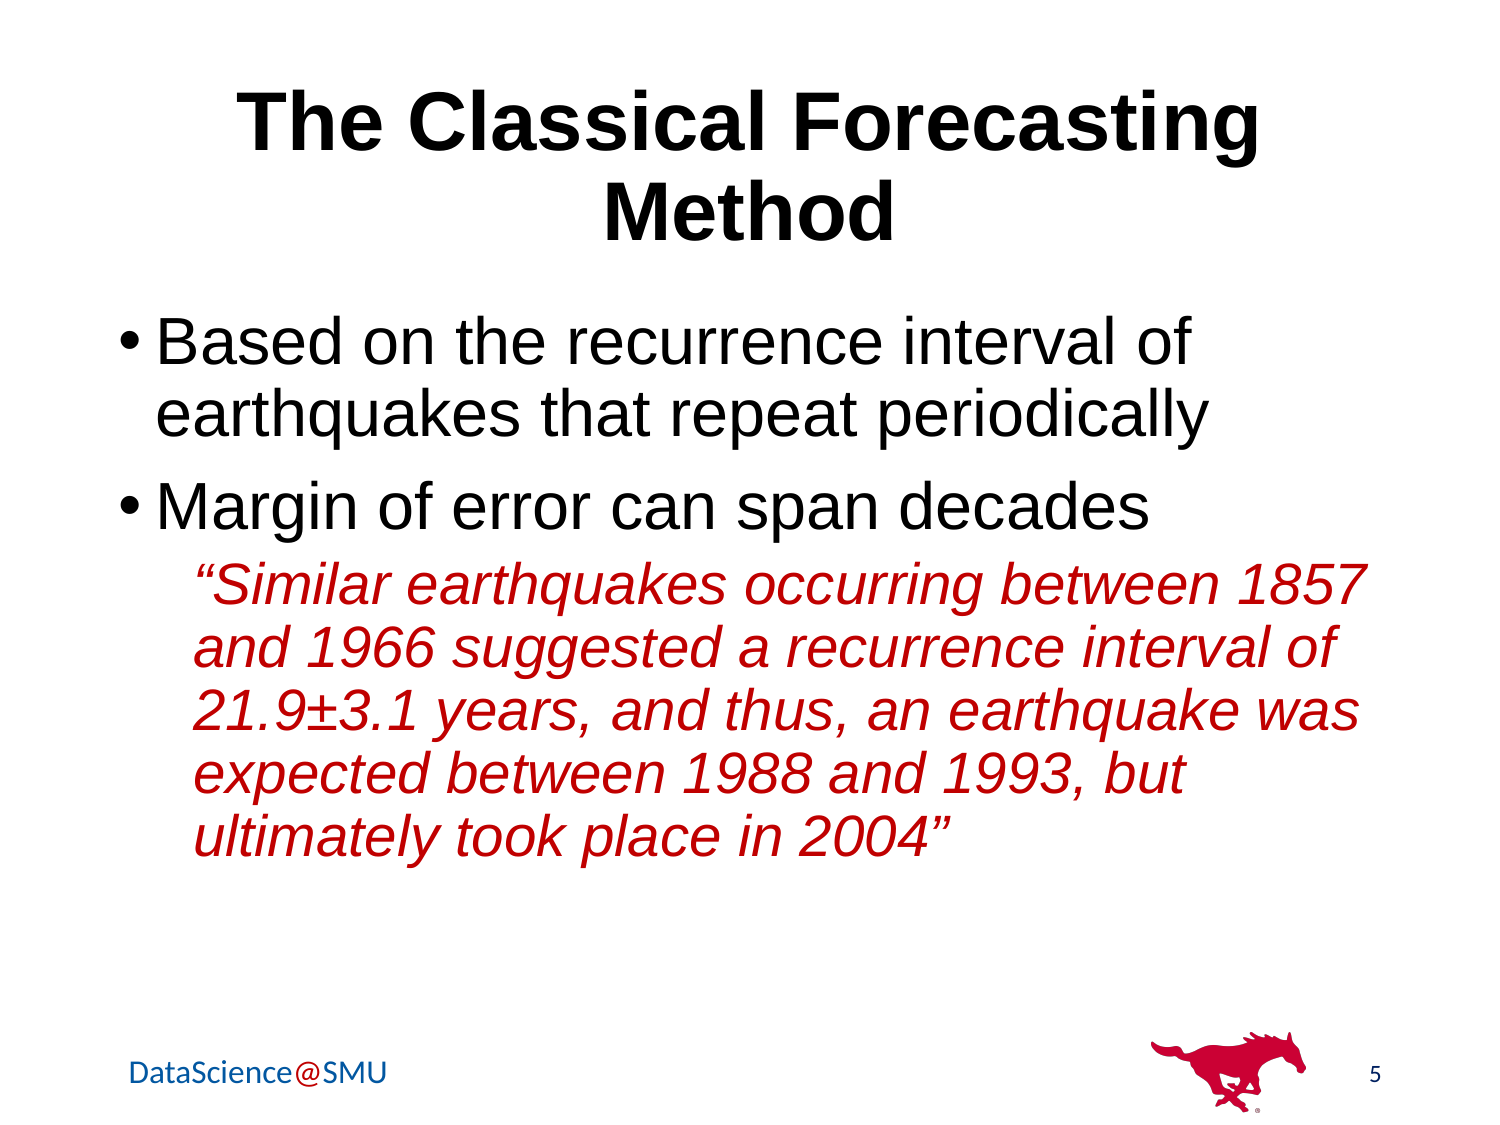

# The Classical Forecasting Method
Based on the recurrence interval of earthquakes that repeat periodically
Margin of error can span decades
“Similar earthquakes occurring between 1857 and 1966 suggested a recurrence interval of 21.9±3.1 years, and thus, an earthquake was expected between 1988 and 1993, but ultimately took place in 2004”

5